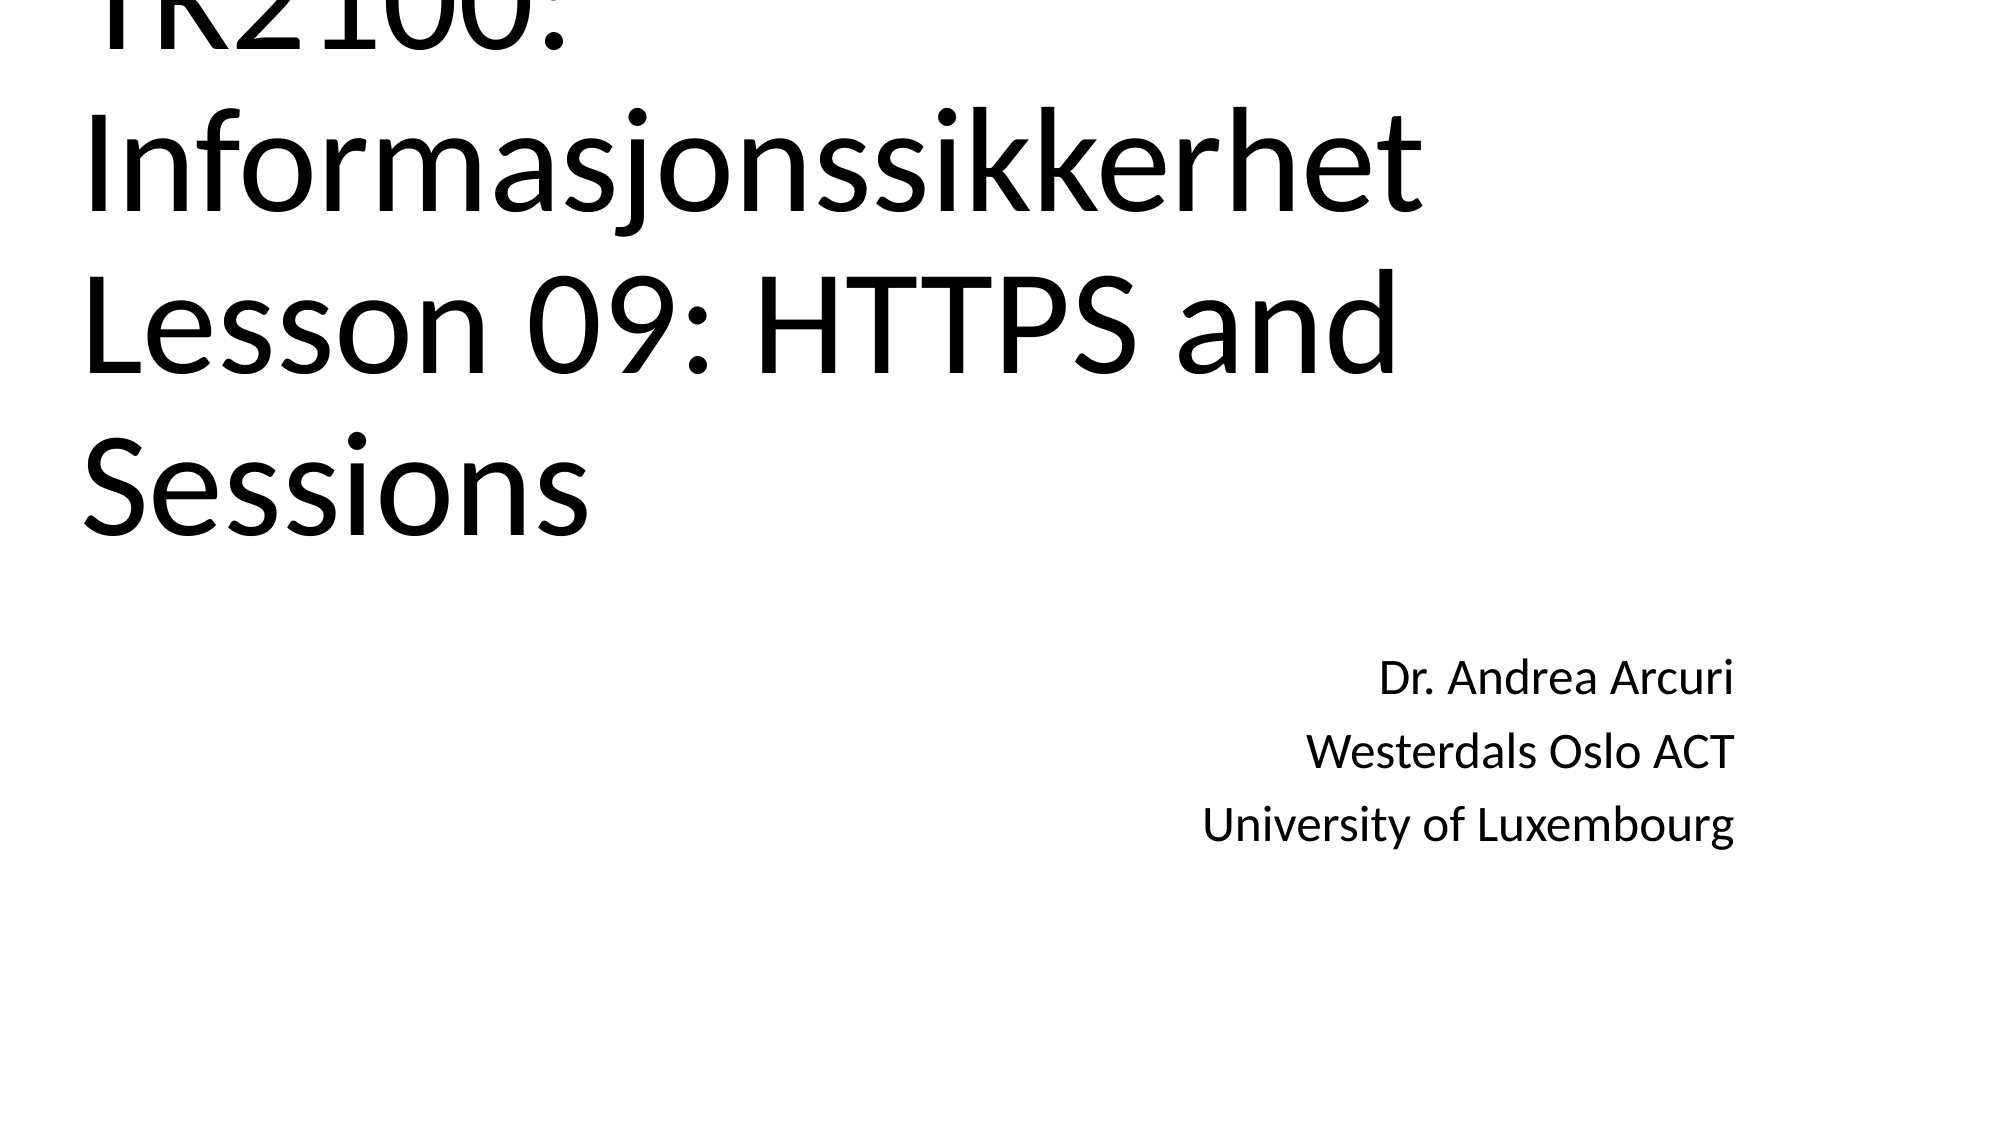

# TK2100: Informasjonssikkerhet Lesson 09: HTTPS and Sessions
Dr. Andrea Arcuri
Westerdals Oslo ACT
University of Luxembourg